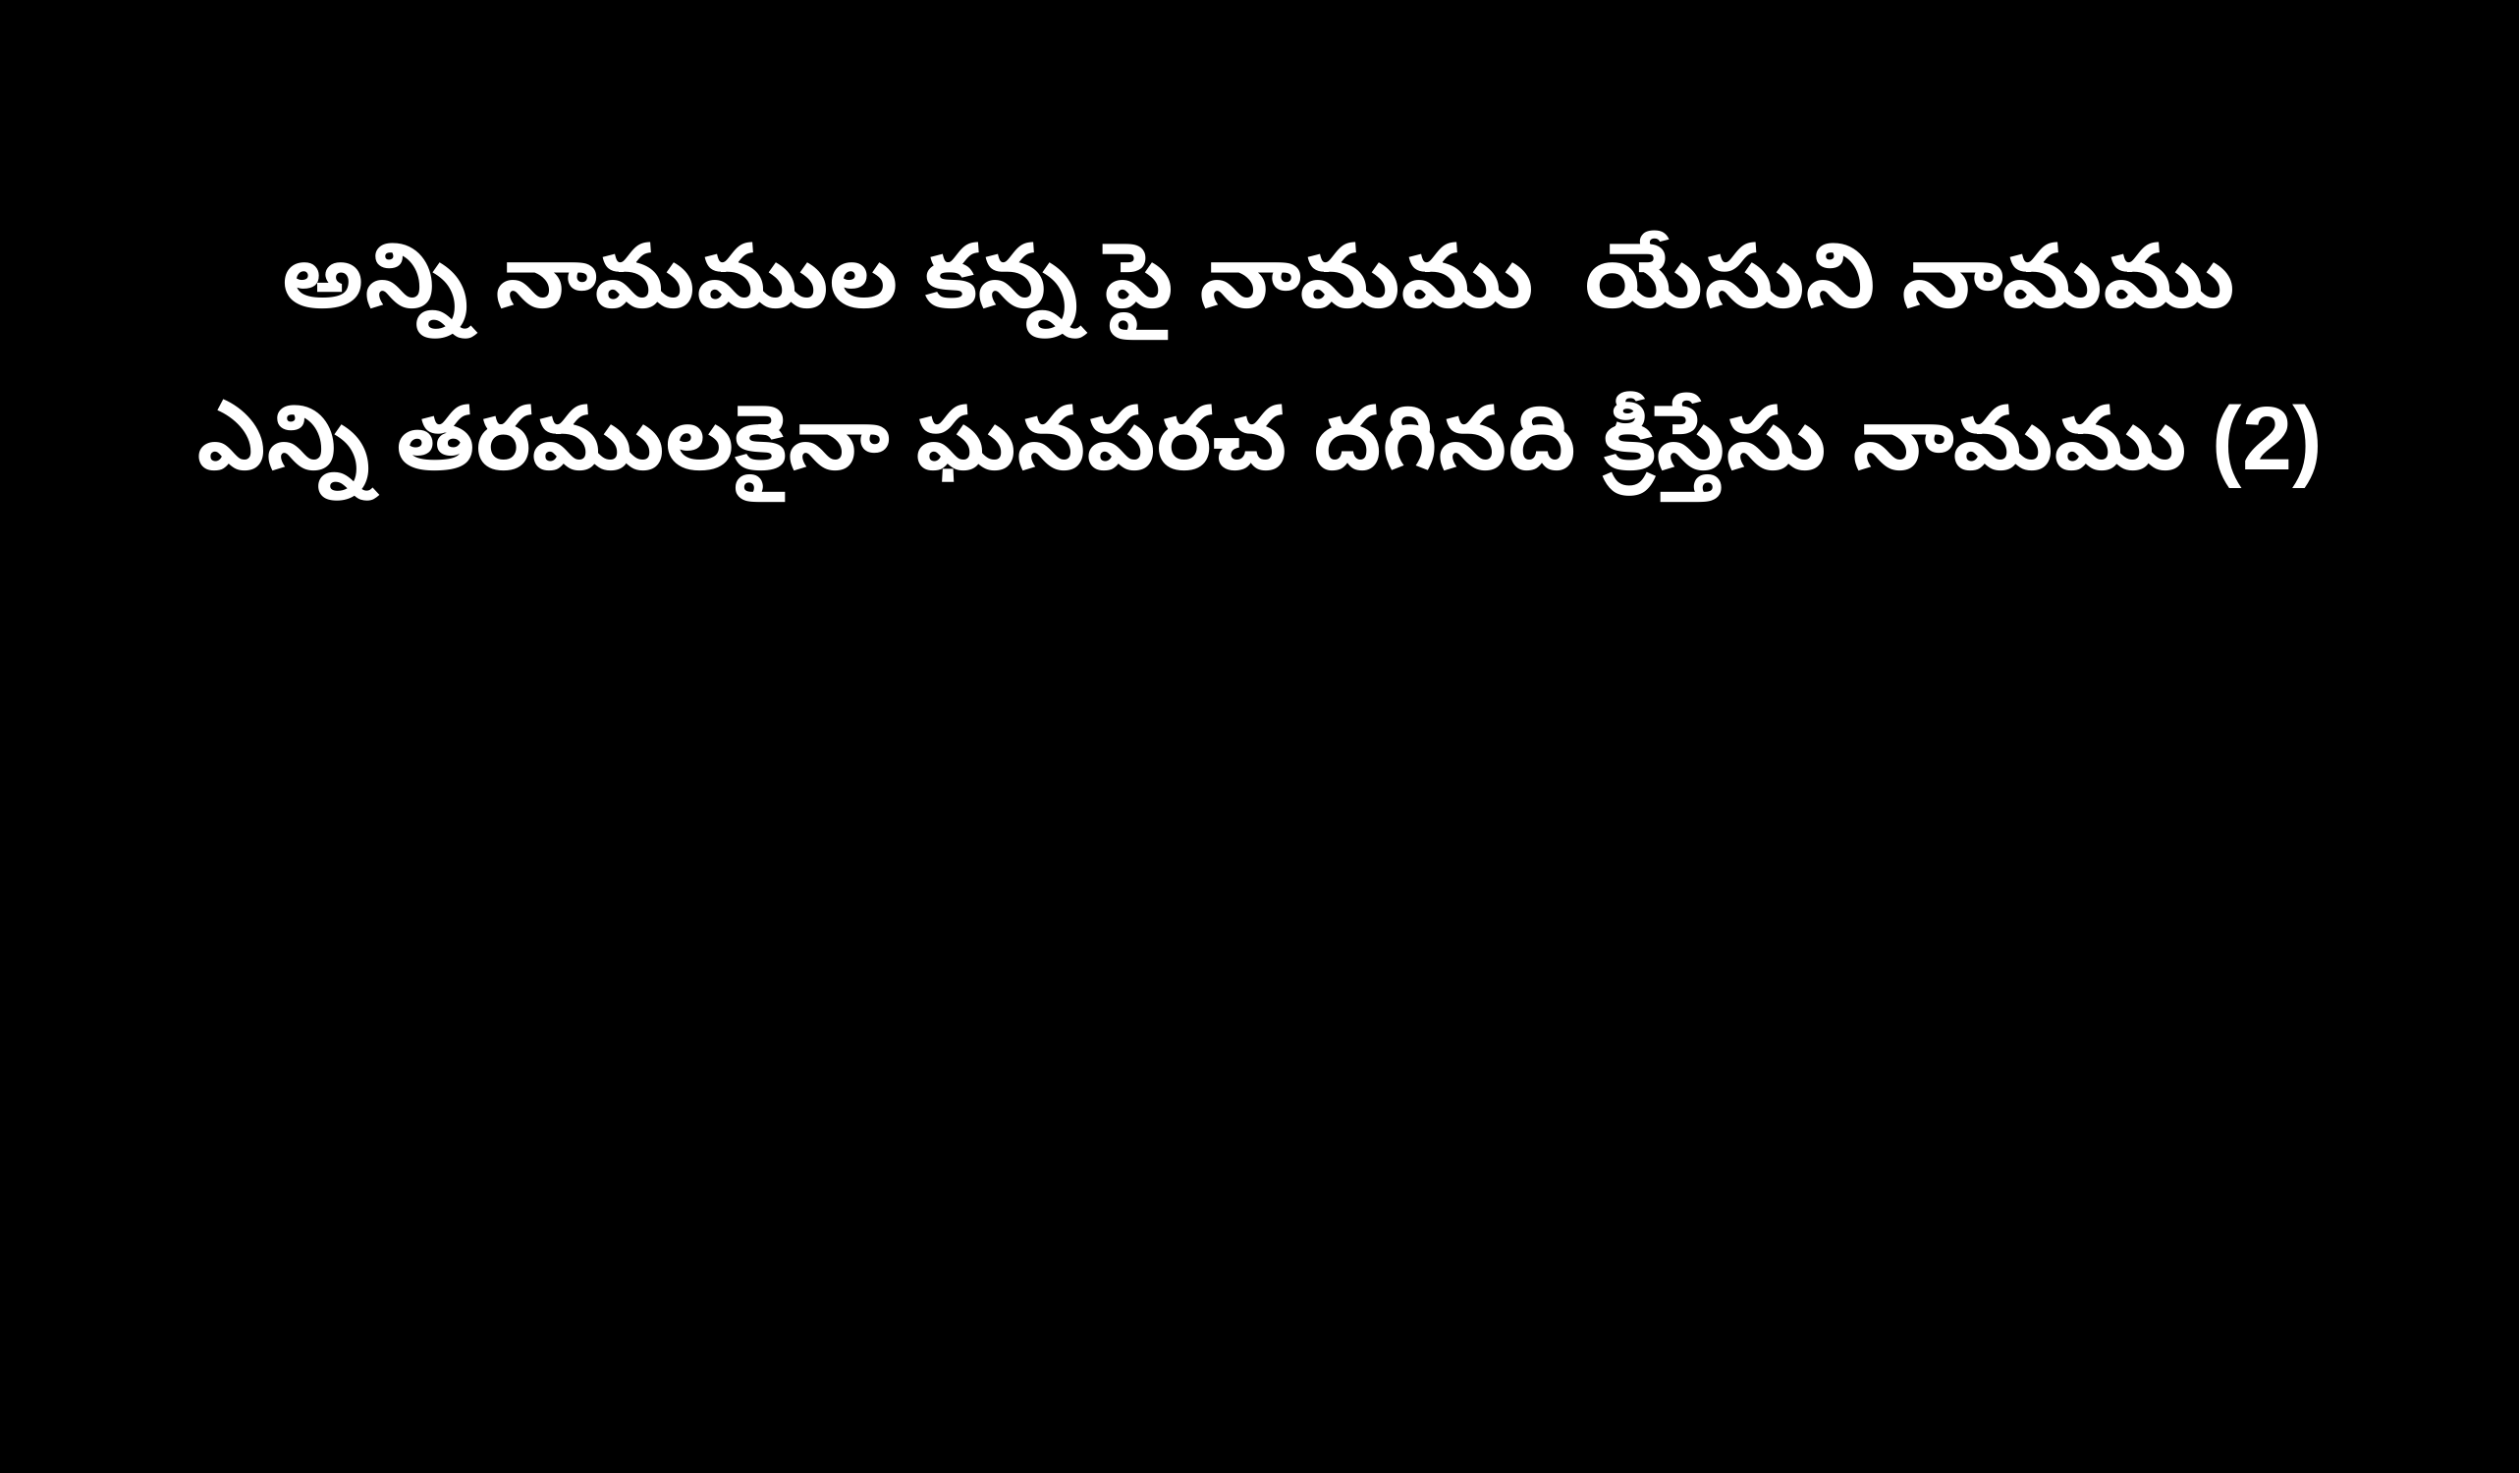

అన్ని నామముల కన్న పై నామము  యేసుని నామము
ఎన్ని తరములకైనా ఘనపరచ దగినది క్రీస్తేసు నామము (2)